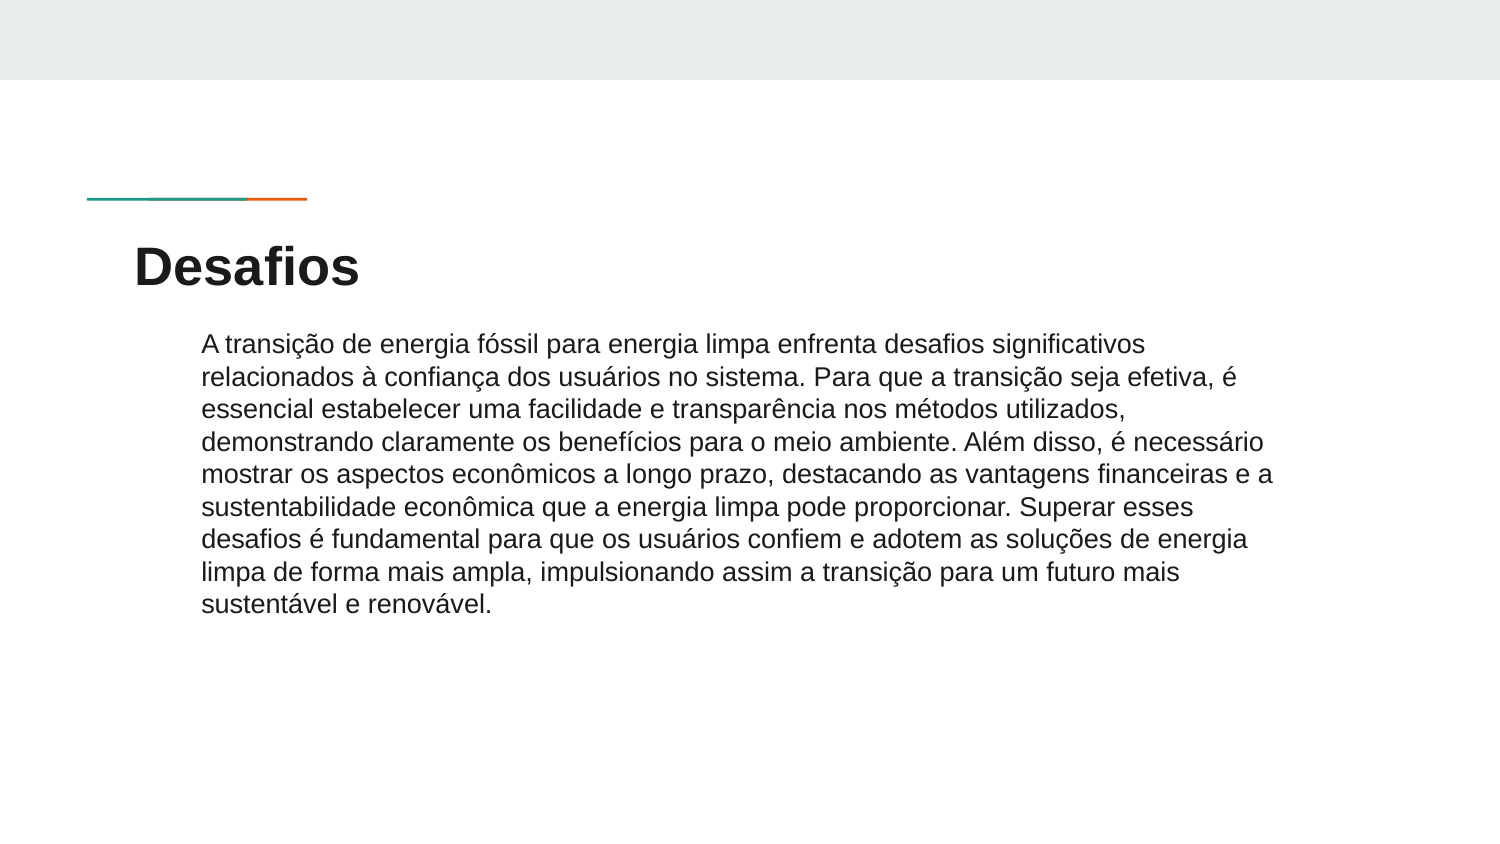

# Desafios

A transição de energia fóssil para energia limpa enfrenta desafios significativos relacionados à confiança dos usuários no sistema. Para que a transição seja efetiva, é essencial estabelecer uma facilidade e transparência nos métodos utilizados, demonstrando claramente os benefícios para o meio ambiente. Além disso, é necessário mostrar os aspectos econômicos a longo prazo, destacando as vantagens financeiras e a sustentabilidade econômica que a energia limpa pode proporcionar. Superar esses desafios é fundamental para que os usuários confiem e adotem as soluções de energia limpa de forma mais ampla, impulsionando assim a transição para um futuro mais sustentável e renovável.